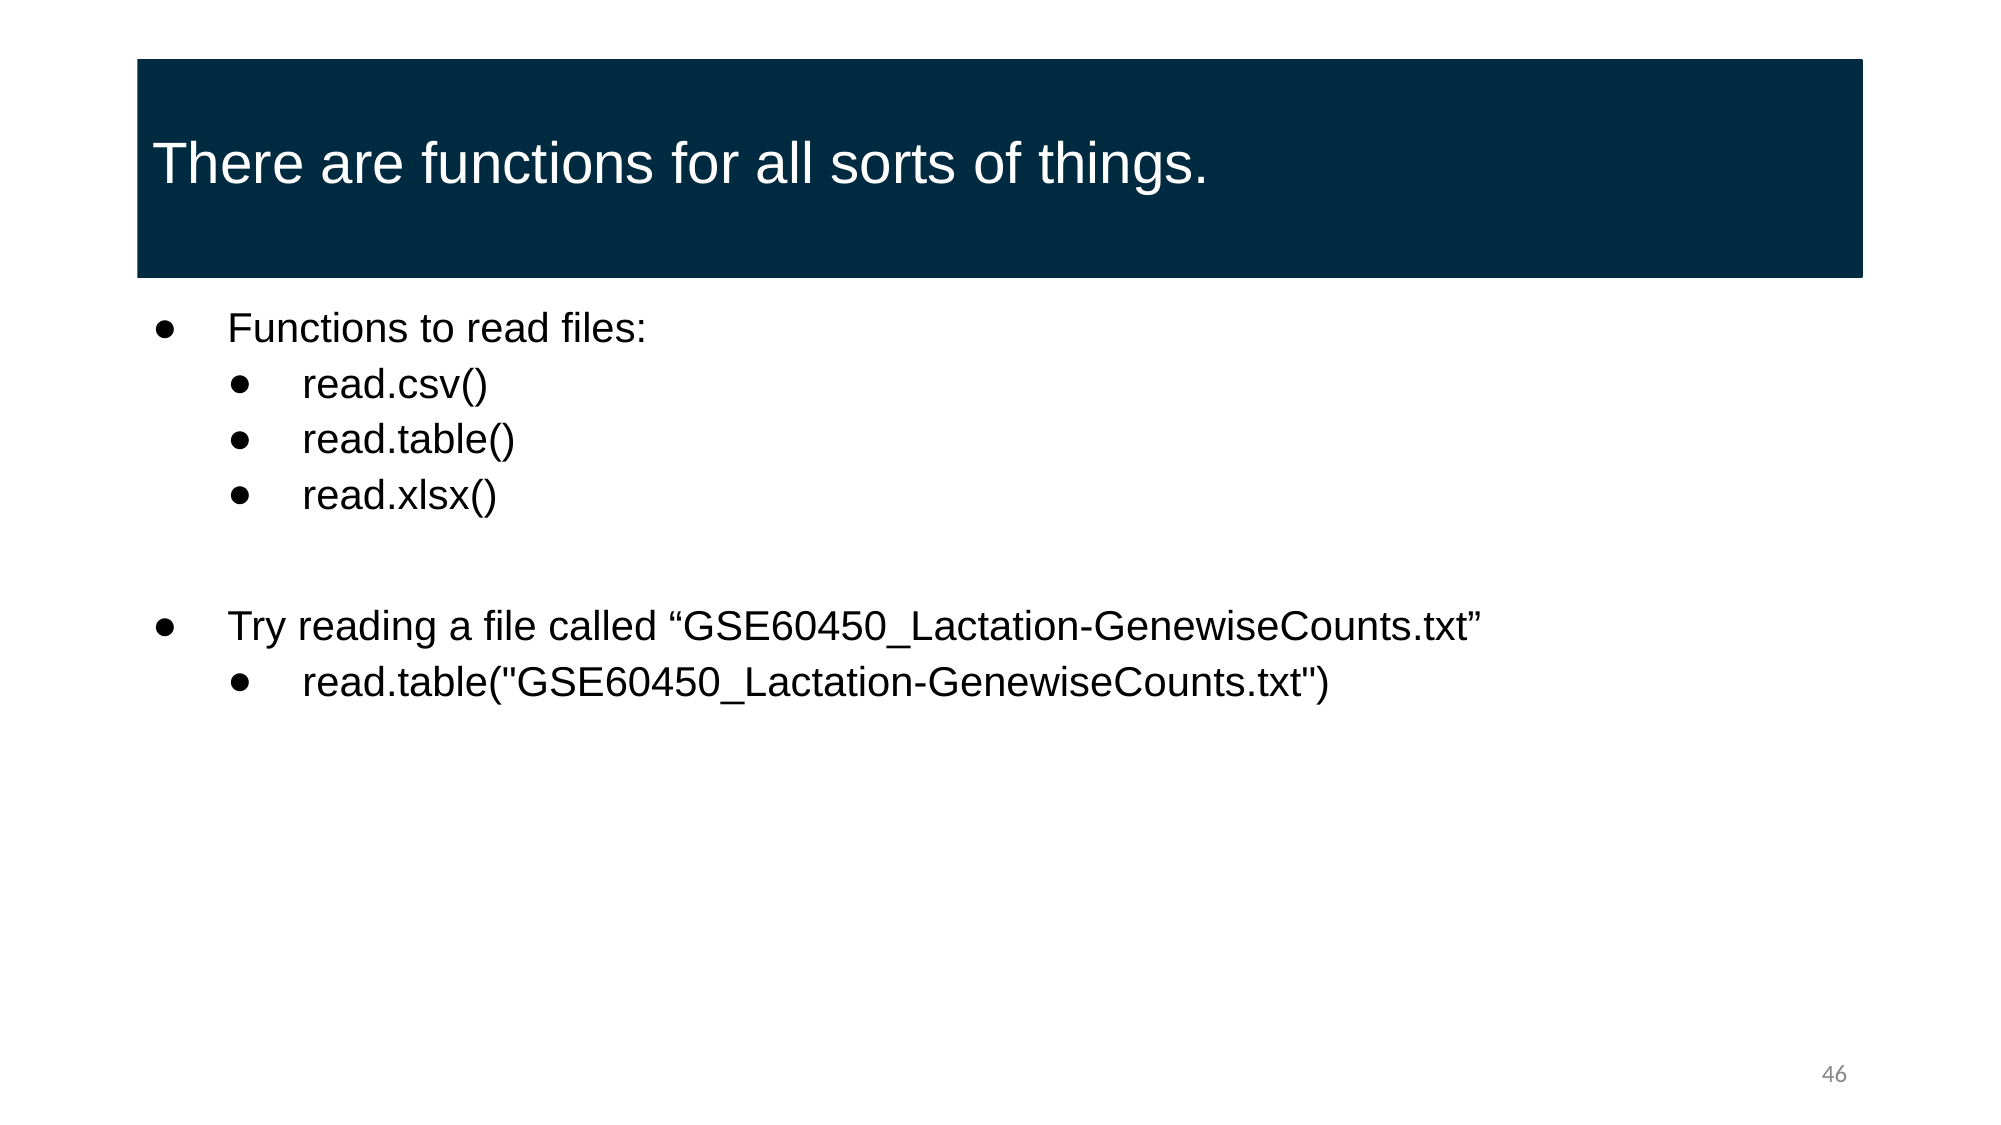

# There are functions for all sorts of things.
Functions to read files:
read.csv()
read.table()
read.xlsx()

Try reading a file called “GSE60450_Lactation-GenewiseCounts.txt”
read.table("GSE60450_Lactation-GenewiseCounts.txt")
46